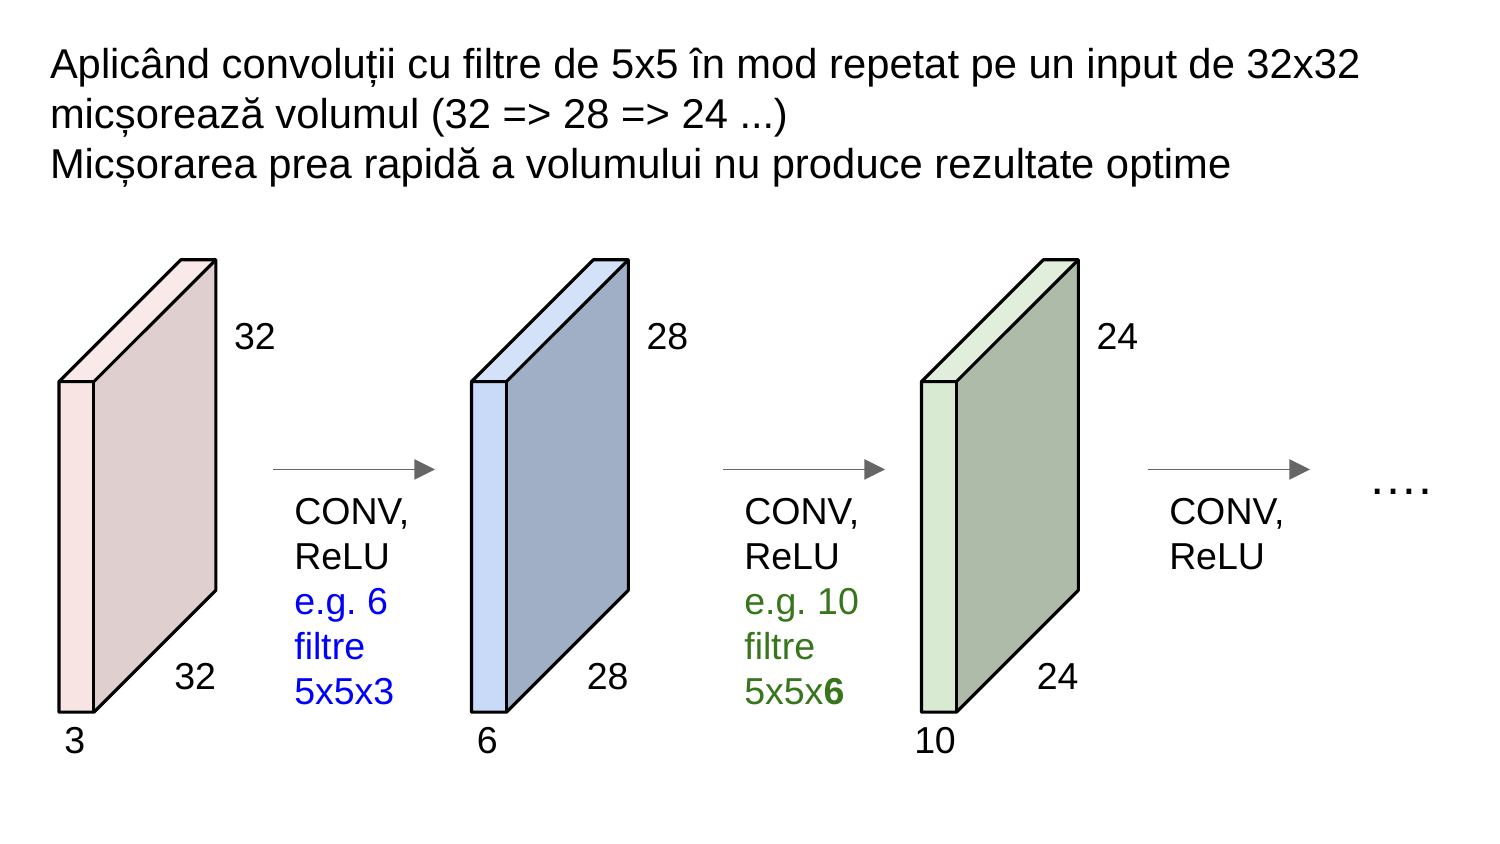

Aplicând convoluții cu filtre de 5x5 în mod repetat pe un input de 32x32 micșorează volumul (32 => 28 => 24 ...)
Micșorarea prea rapidă a volumului nu produce rezultate optime

32
28
24
….
CONV,
ReLU
e.g. 6 filtre 5x5x3
CONV,
ReLU
e.g. 10 filtre 5x5x6
CONV,
ReLU
32
28
24
3
6
10